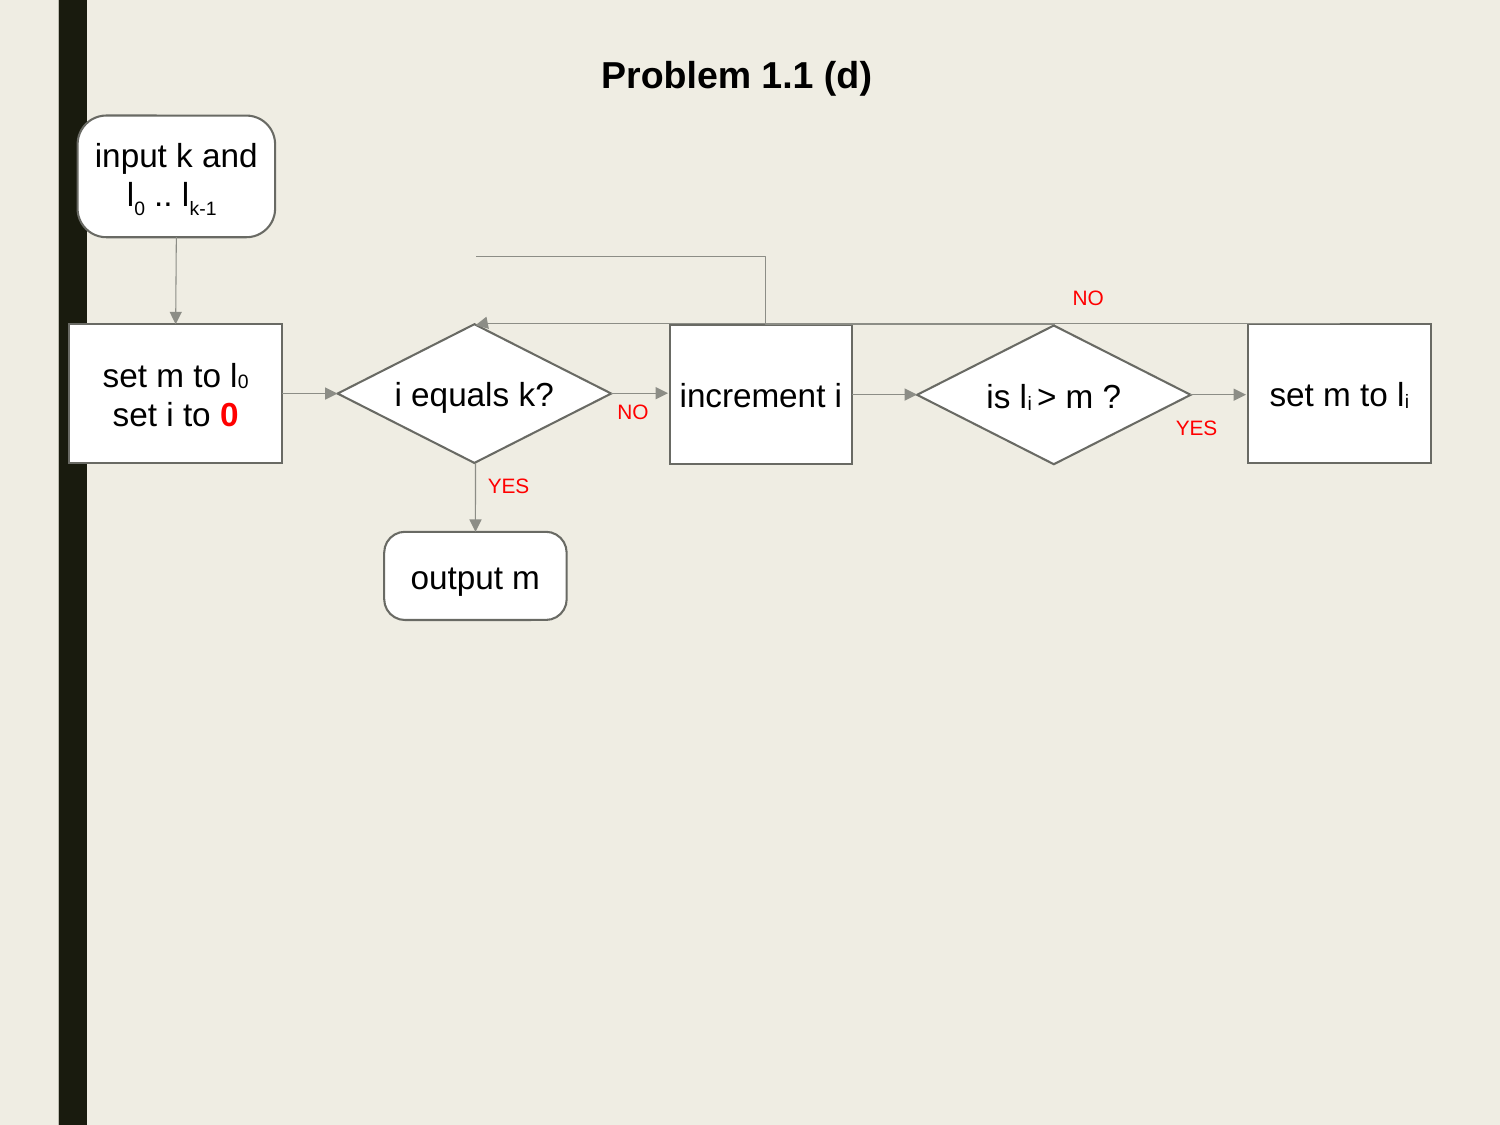

Problem 1.1 (d)
input k and l0 .. lk-1
NO
set m to l0
set i to 0
i equals k?
set m to li
increment i
is li > m ?
NO
YES
YES
output m